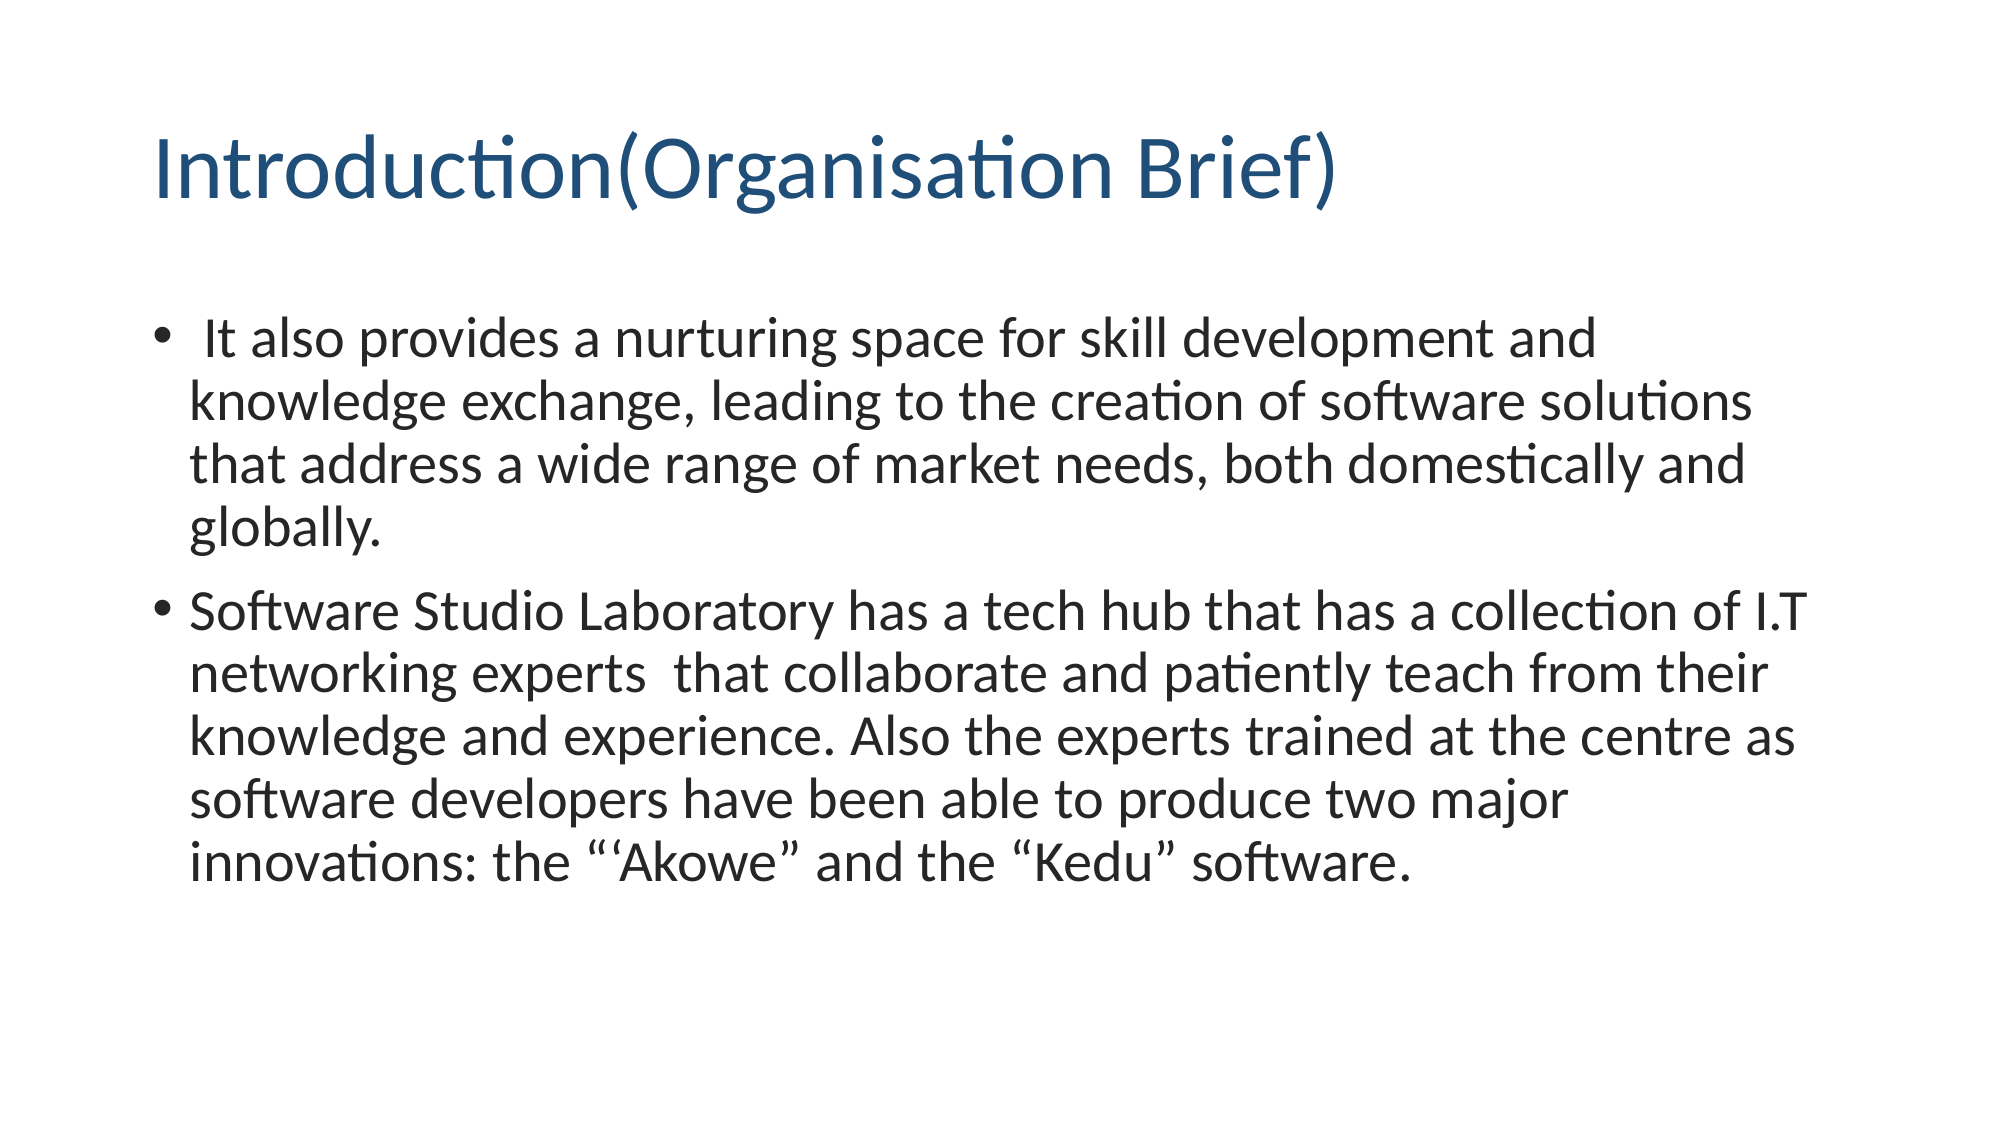

# Introduction(Organisation Brief)
 It also provides a nurturing space for skill development and knowledge exchange, leading to the creation of software solutions that address a wide range of market needs, both domestically and globally.
Software Studio Laboratory has a tech hub that has a collection of I.T networking experts  that collaborate and patiently teach from their knowledge and experience. Also the experts trained at the centre as software developers have been able to produce two major innovations: the “‘Akowe” and the “Kedu” software.